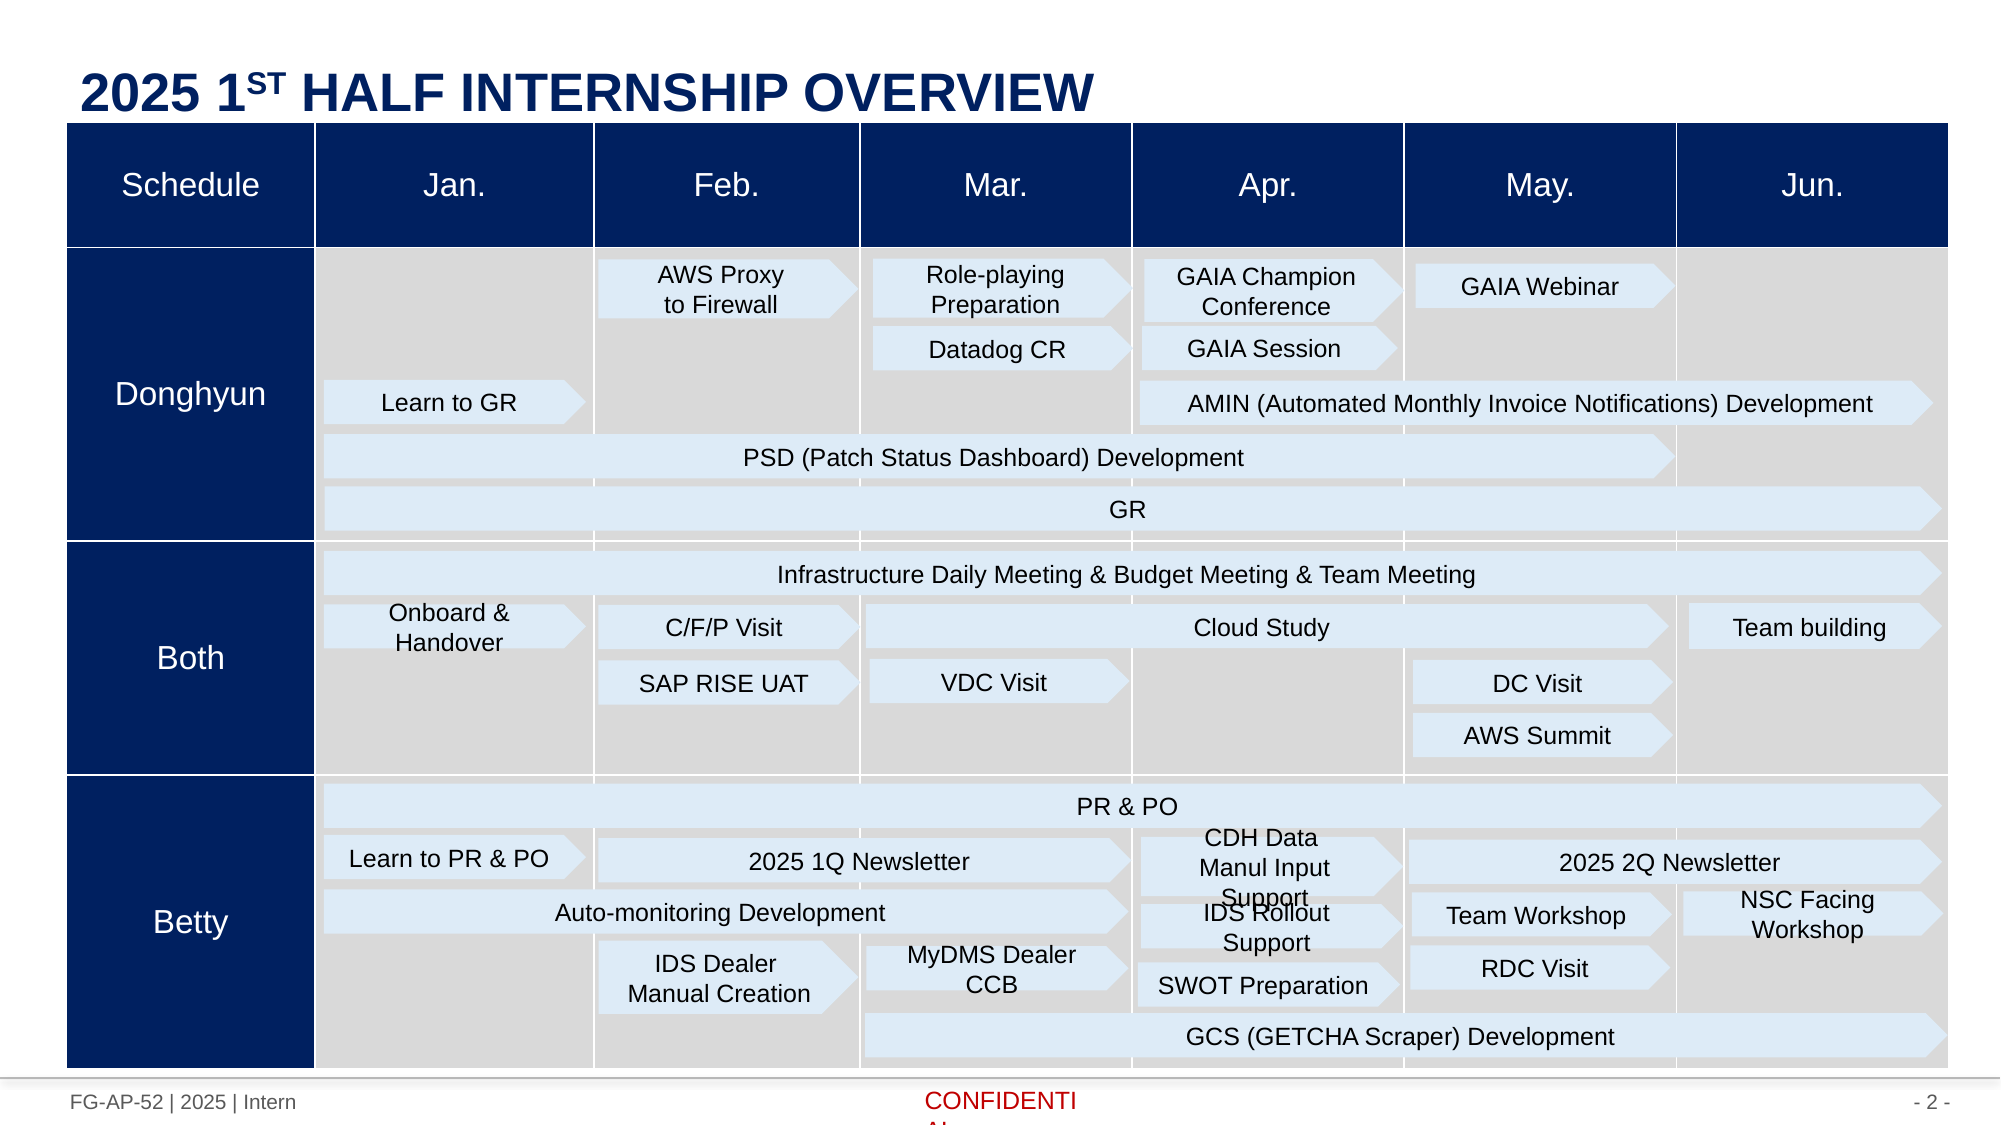

# 2025 1st half internship Overview
| Schedule | Jan. | Feb. | Mar. | Apr. | May. | Jun. |
| --- | --- | --- | --- | --- | --- | --- |
| Donghyun |  |  |  |  |  |  |
| Both |  |  |  |  |  |  |
| Betty |  |  |  |  |  |  |
Role-playing Preparation
GAIA Champion Conference
AWS Proxy
to Firewall
GAIA Webinar
GAIA Session
Datadog CR
Learn to GR
AMIN (Automated Monthly Invoice Notifications) Development
PSD (Patch Status Dashboard) Development
GR
Infrastructure Daily Meeting & Budget Meeting & Team Meeting
Team building
Cloud Study
Onboard & Handover
C/F/P Visit
VDC Visit
DC Visit
SAP RISE UAT
AWS Summit
PR & PO
Learn to PR & PO
CDH Data
Manul Input Support
2025 1Q Newsletter
2025 2Q Newsletter
Auto-monitoring Development
NSC Facing Workshop
Team Workshop
IDS Rollout Support
IDS Dealer
Manual Creation
RDC Visit
MyDMS Dealer CCB
SWOT Preparation
GCS (GETCHA Scraper) Development